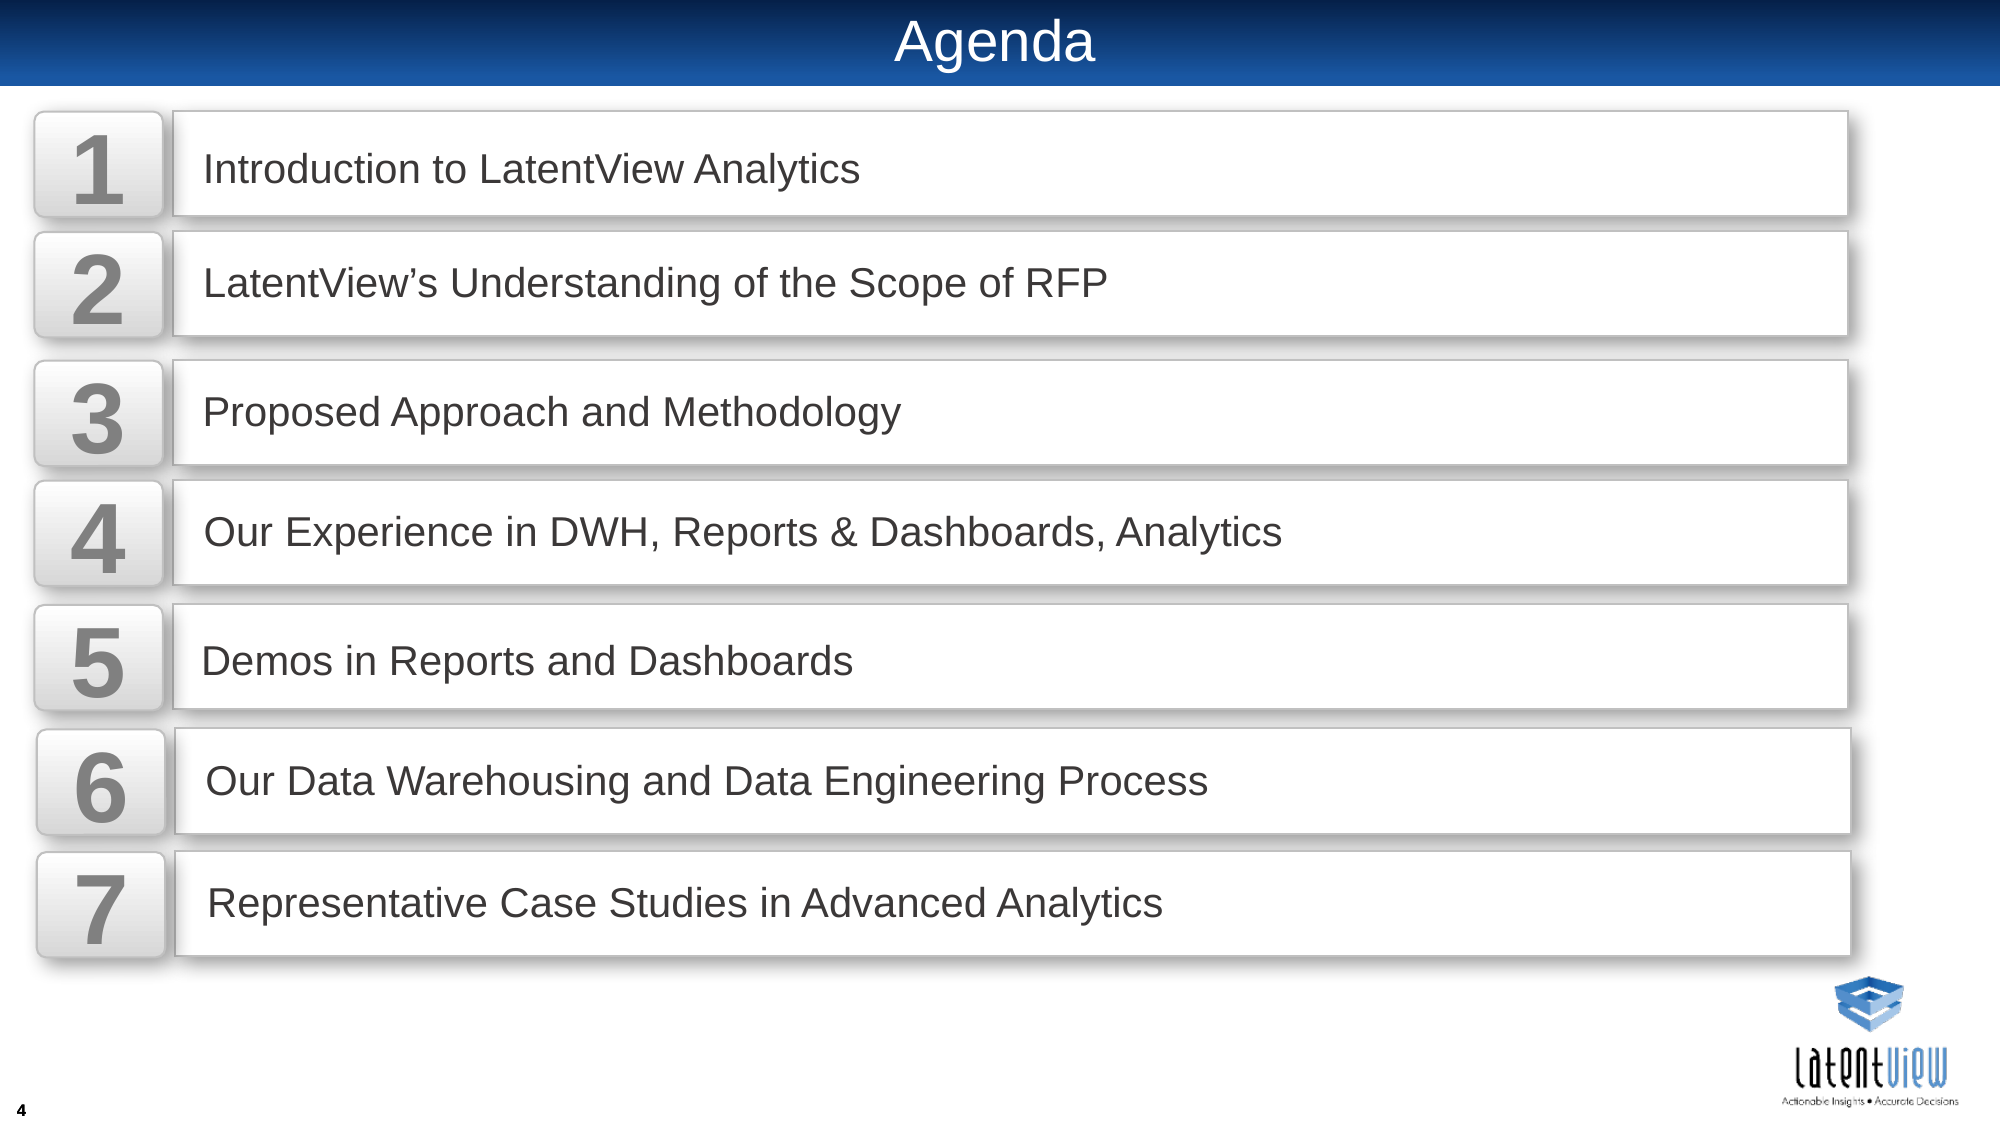

Agenda

1
Introduction to LatentView Analytics

2
LatentView’s Understanding of the Scope of RFP

3
Proposed Approach and Methodology

4
Our Experience in DWH, Reports & Dashboards, Analytics

5
Demos in Reports and Dashboards

6
Our Data Warehousing and Data Engineering Process

7
Representative Case Studies in Advanced Analytics